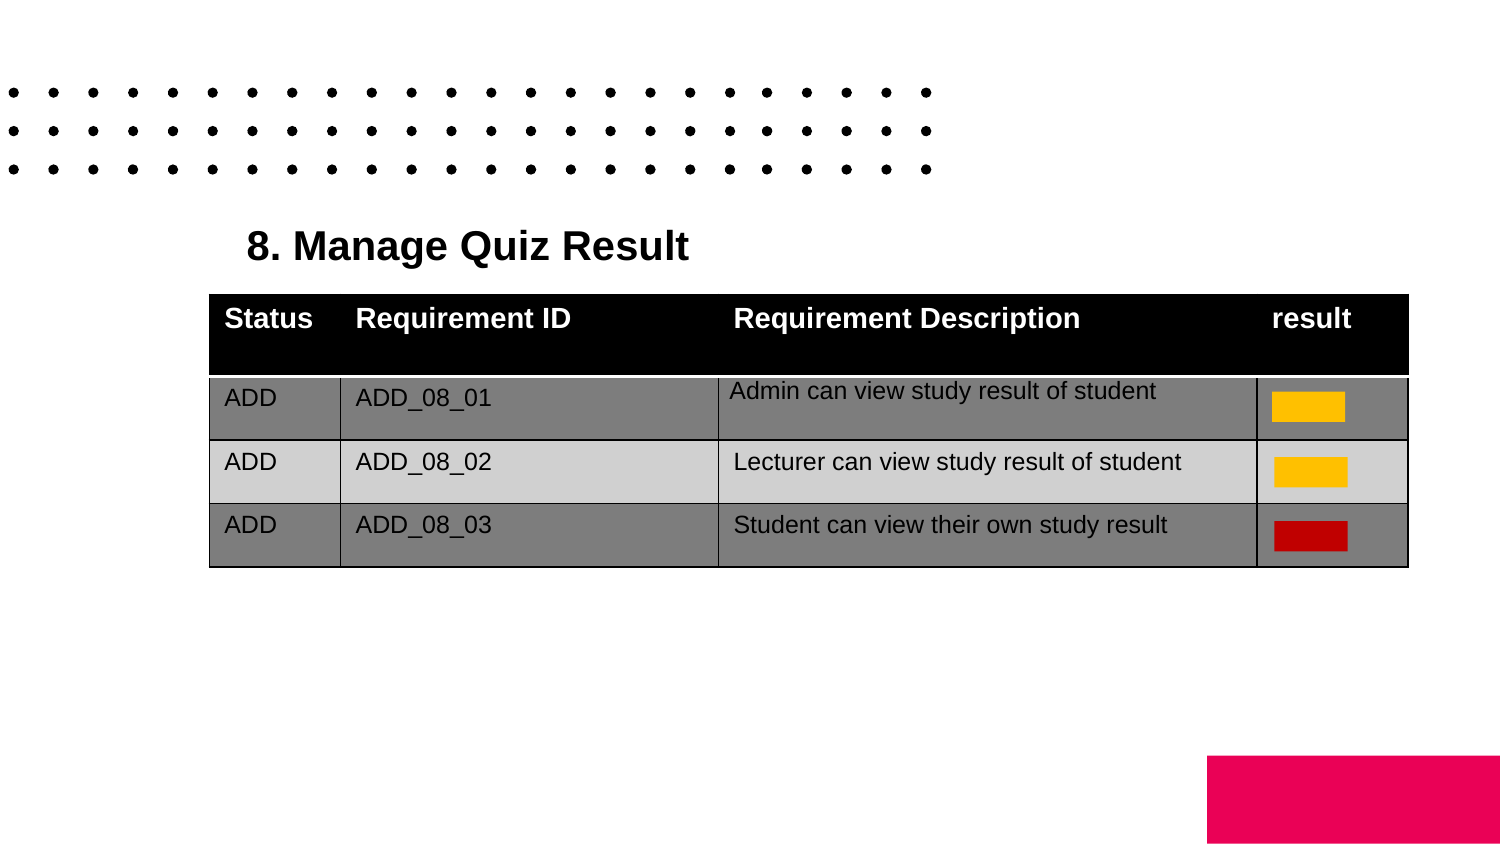

# 8. Manage Quiz Result
| Status | Requirement ID | Requirement Description | result |
| --- | --- | --- | --- |
| ADD | ADD\_08\_01 | Admin can view study result of student |  |
| ADD | ADD\_08\_02 | Lecturer can view study result of student |  |
| ADD | ADD\_08\_03 | Student can view their own study result |  |